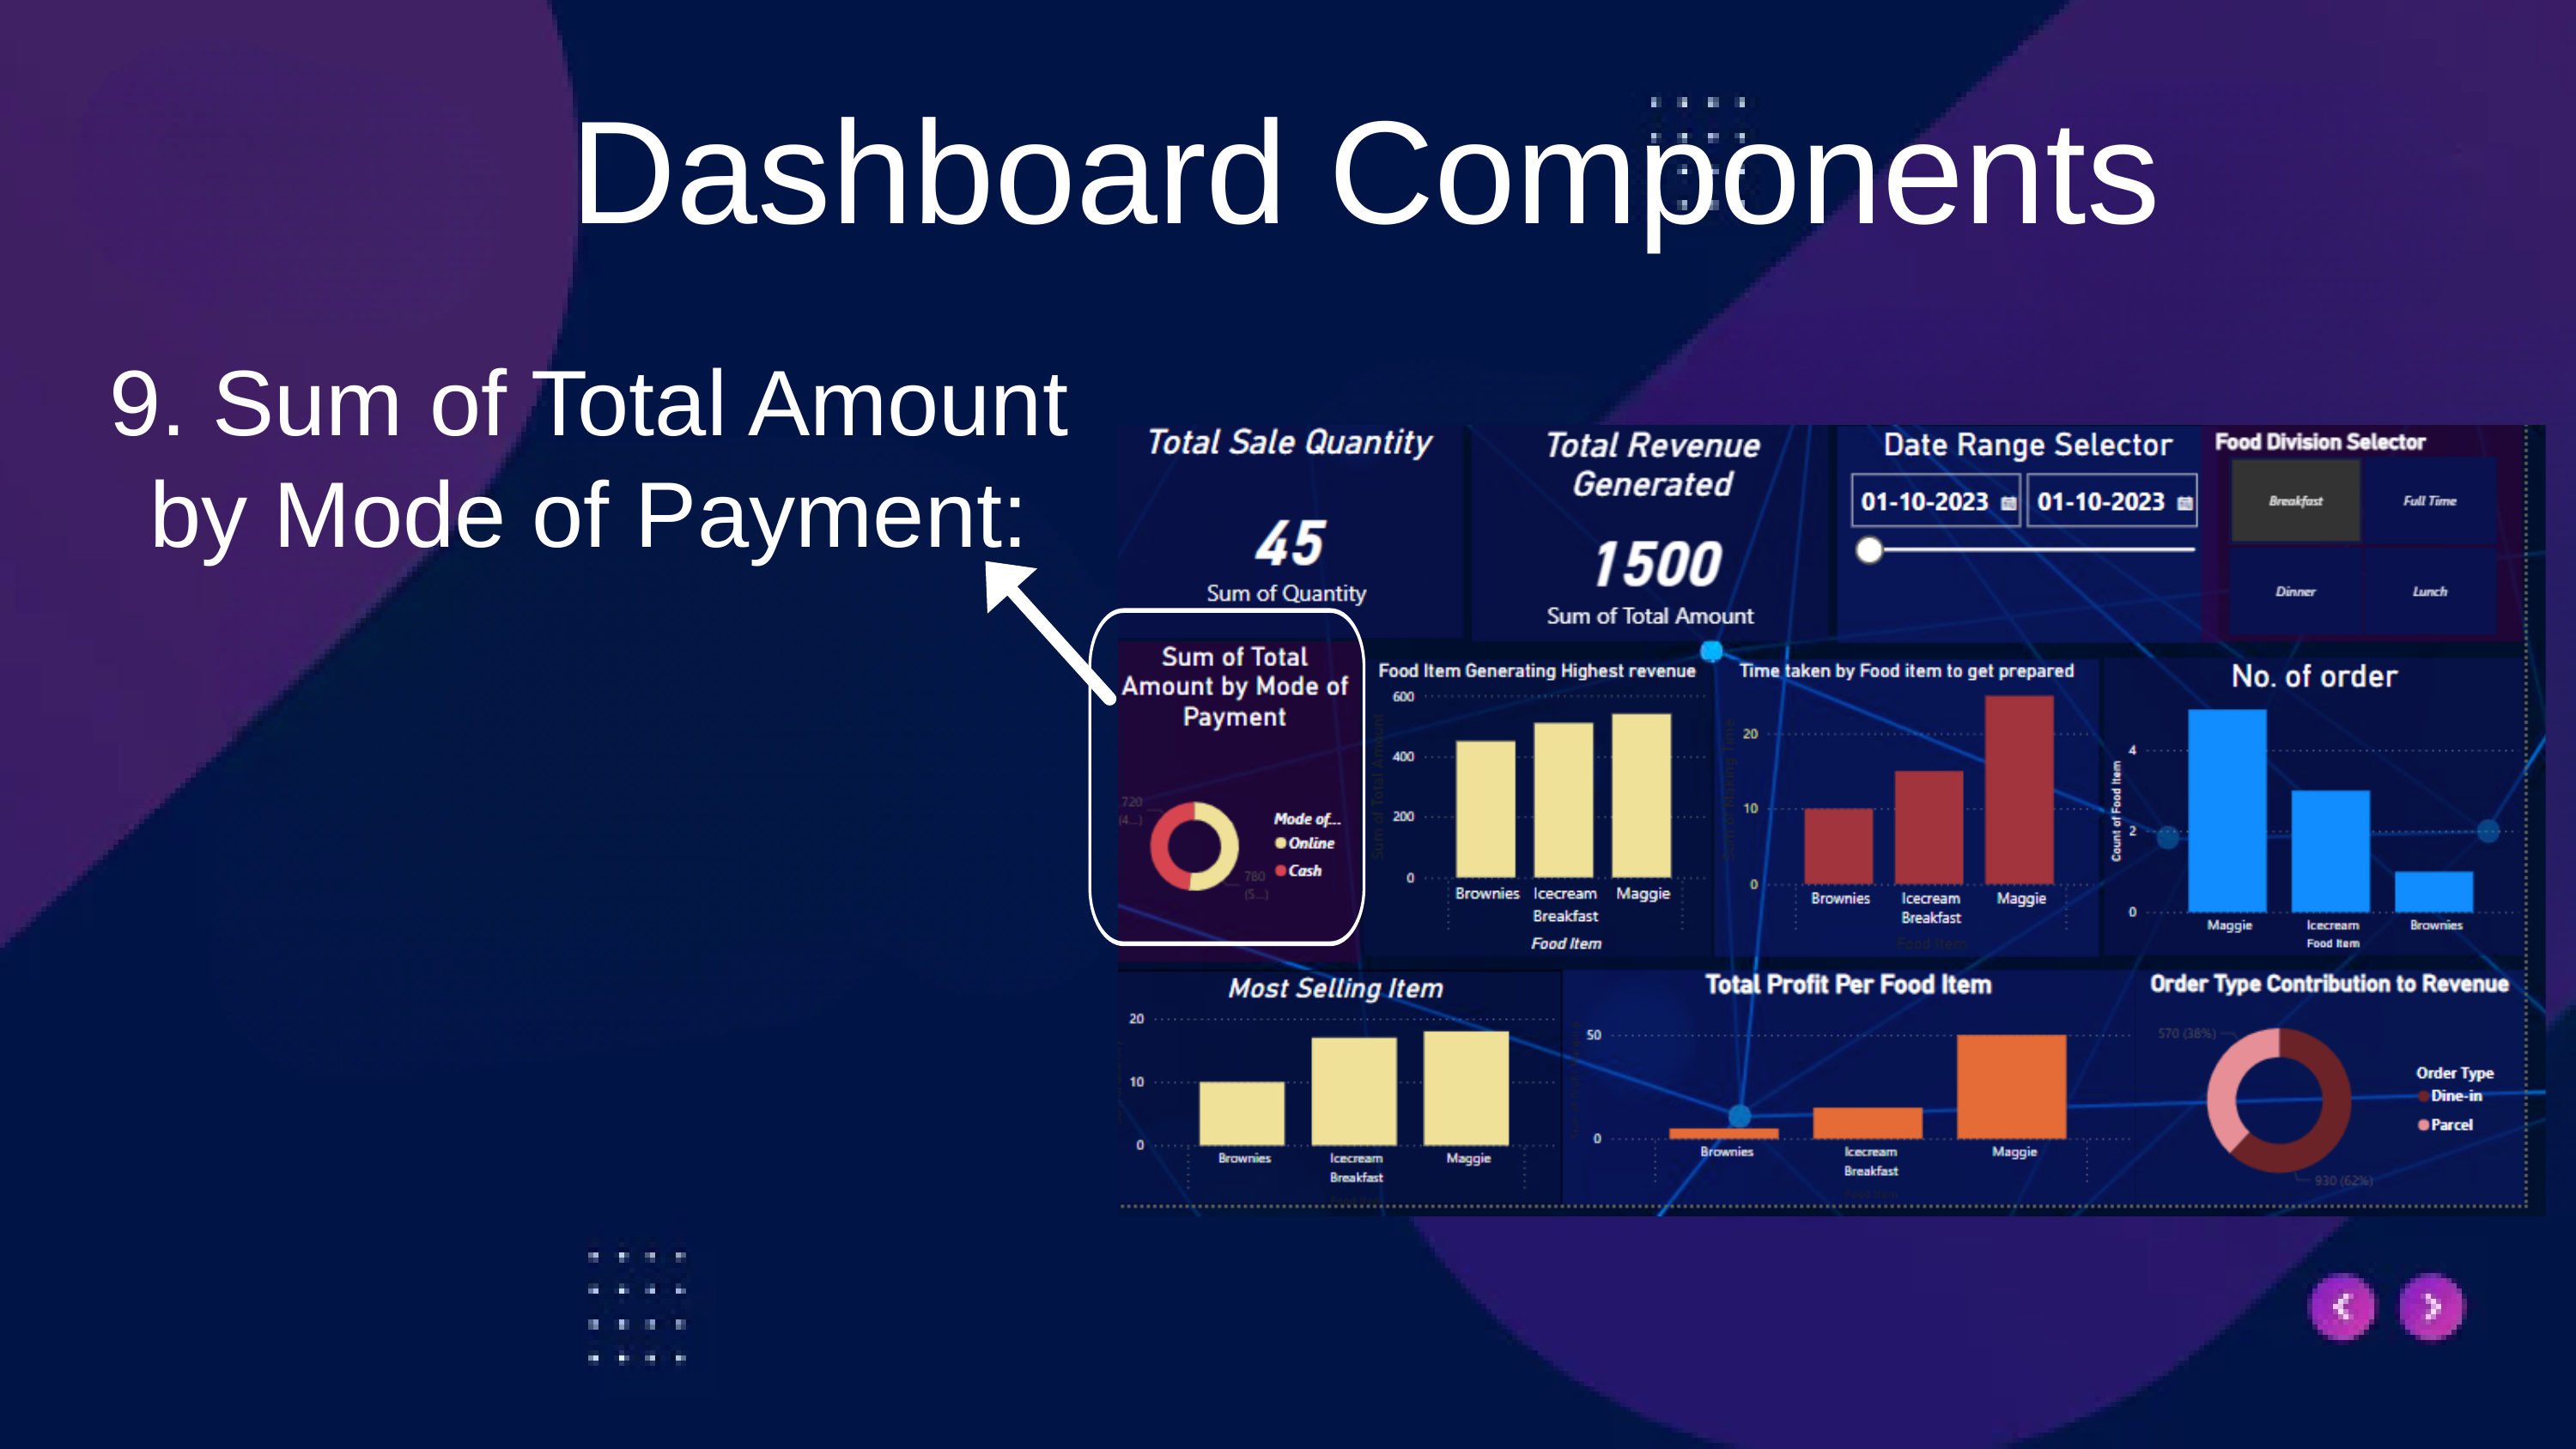

Dashboard Components
9. Sum of Total Amount by Mode of Payment: